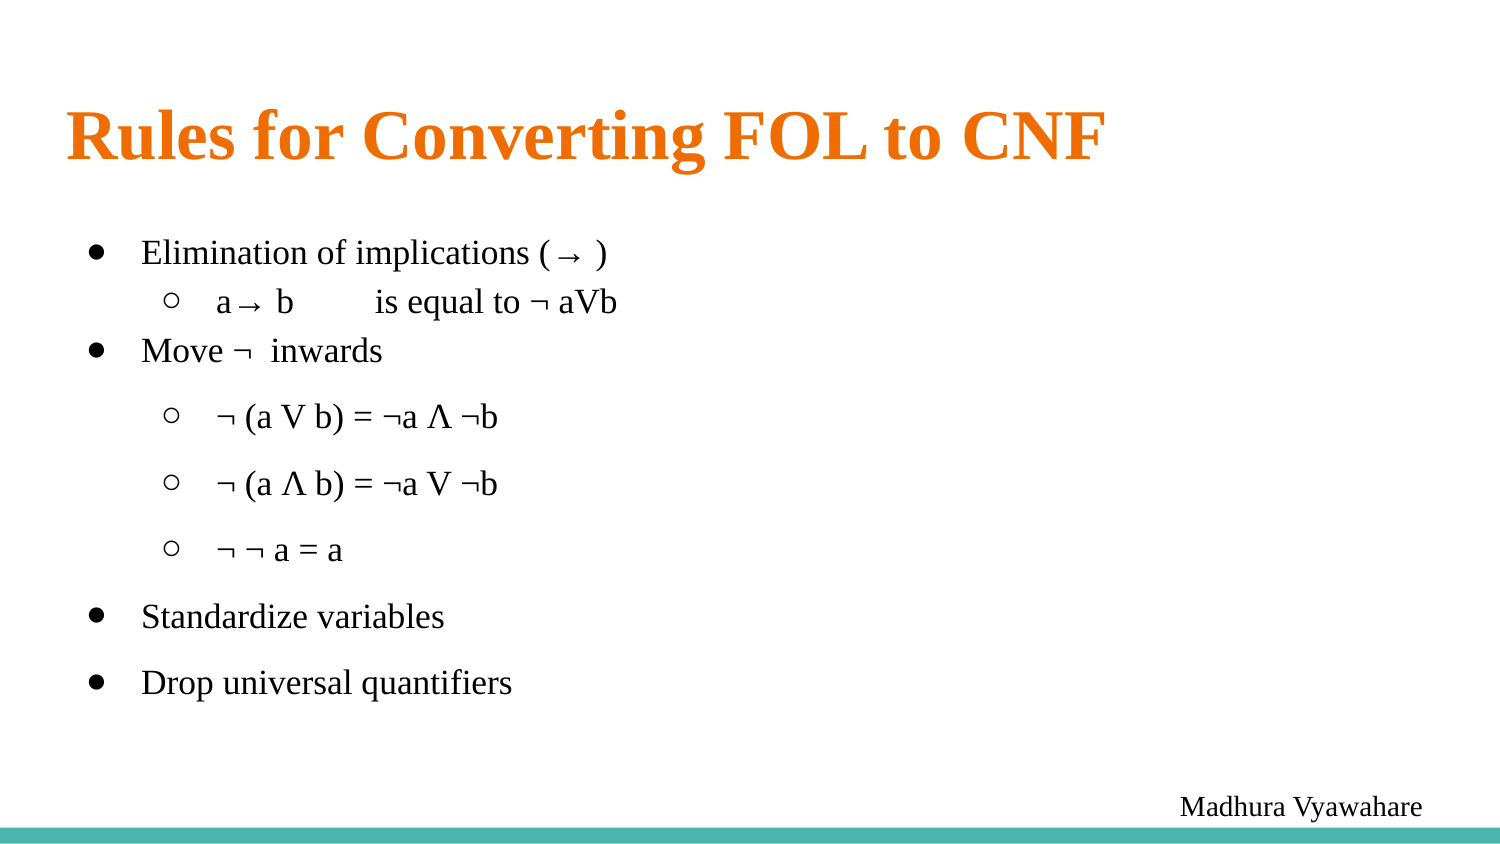

# Rules for Converting FOL to CNF
Elimination of implications (→ )
a→ b	 is equal to ¬ aVb
Move ¬  inwards
¬ (a V b) = ¬a Λ ¬b
¬ (a Λ b) = ¬a V ¬b
¬ ¬ a = a
Standardize variables
Drop universal quantifiers